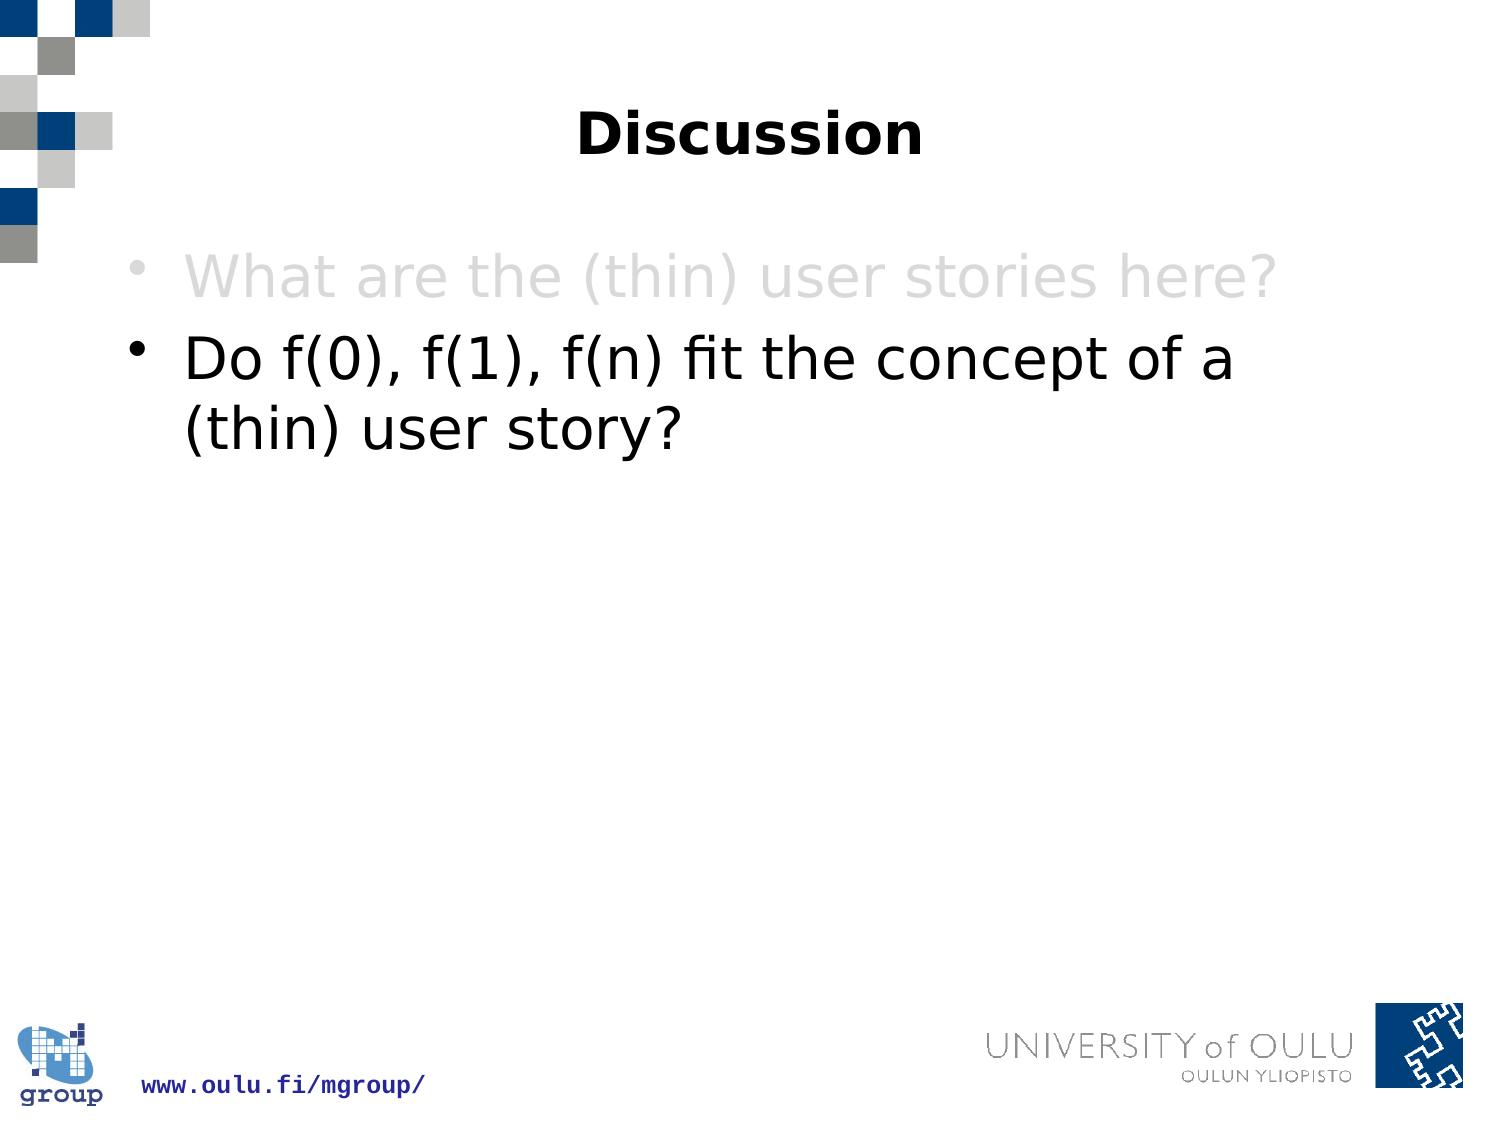

# Discussion
What are the (thin) user stories here?
Do f(0), f(1), f(n) fit the concept of a (thin) user story?